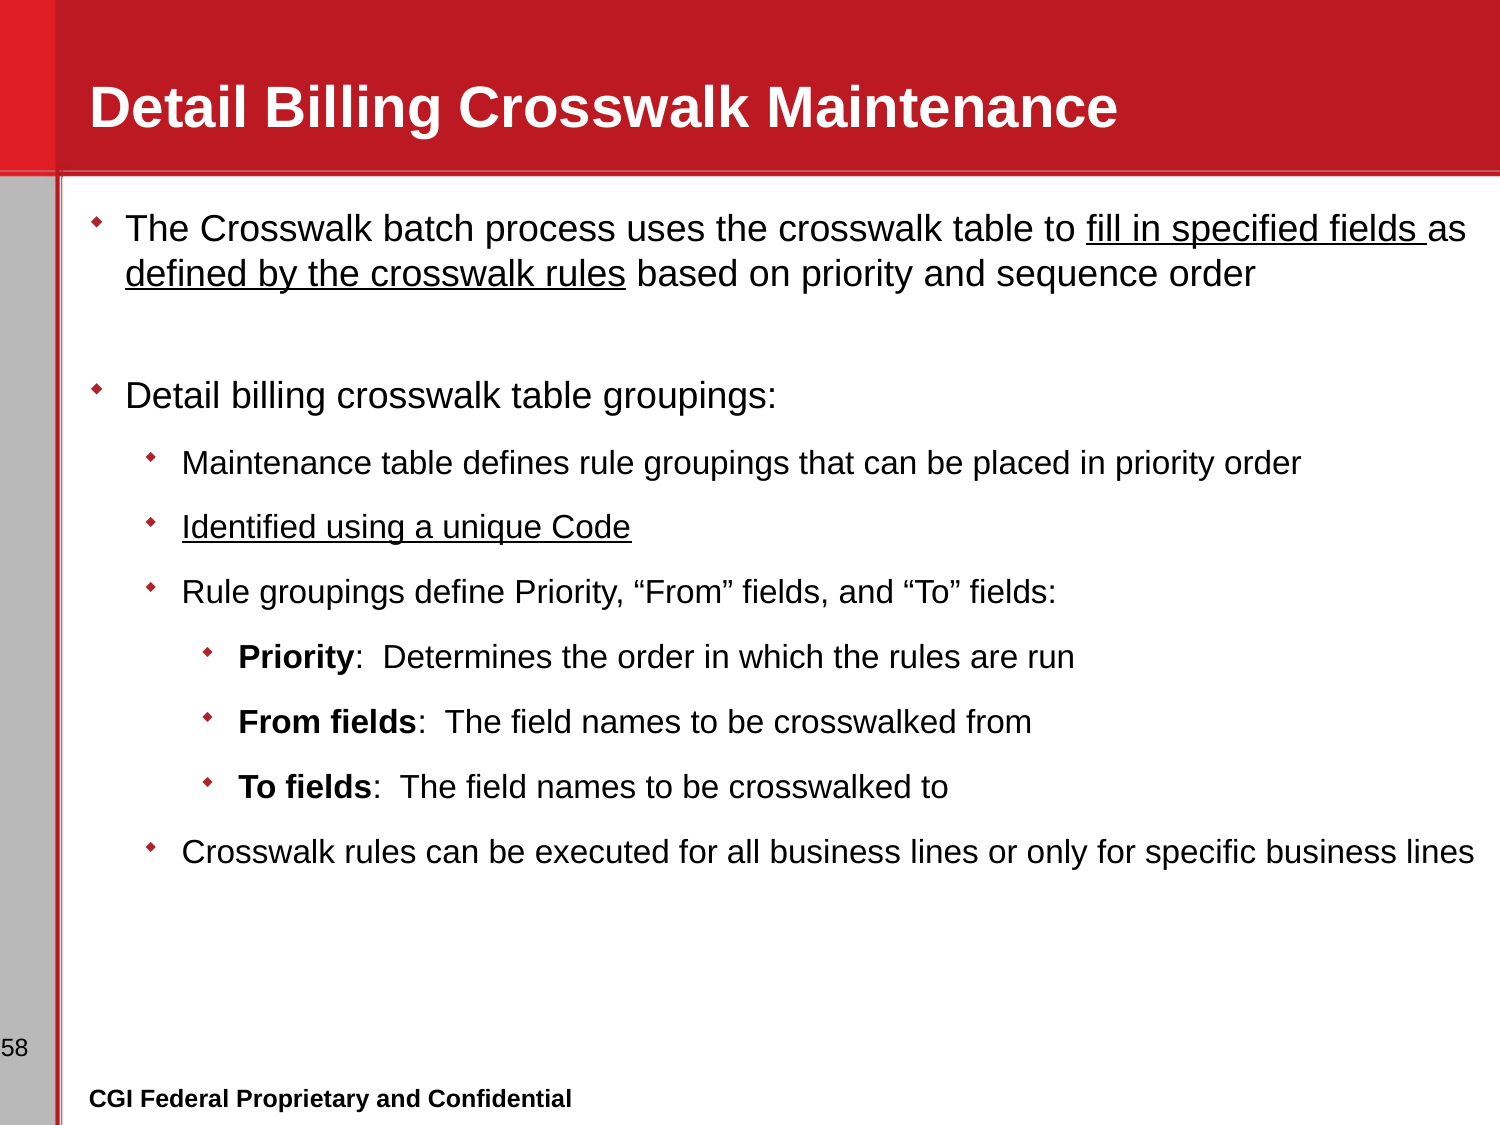

# Detail Billing Crosswalk Maintenance
The Crosswalk batch process uses the crosswalk table to fill in specified fields as defined by the crosswalk rules based on priority and sequence order

Detail billing crosswalk table groupings:
Maintenance table defines rule groupings that can be placed in priority order
Identified using a unique Code
Rule groupings define Priority, “From” fields, and “To” fields:
Priority:  Determines the order in which the rules are run
From fields:  The field names to be crosswalked from
To fields:  The field names to be crosswalked to
Crosswalk rules can be executed for all business lines or only for specific business lines

58
CGI Federal Proprietary and Confidential